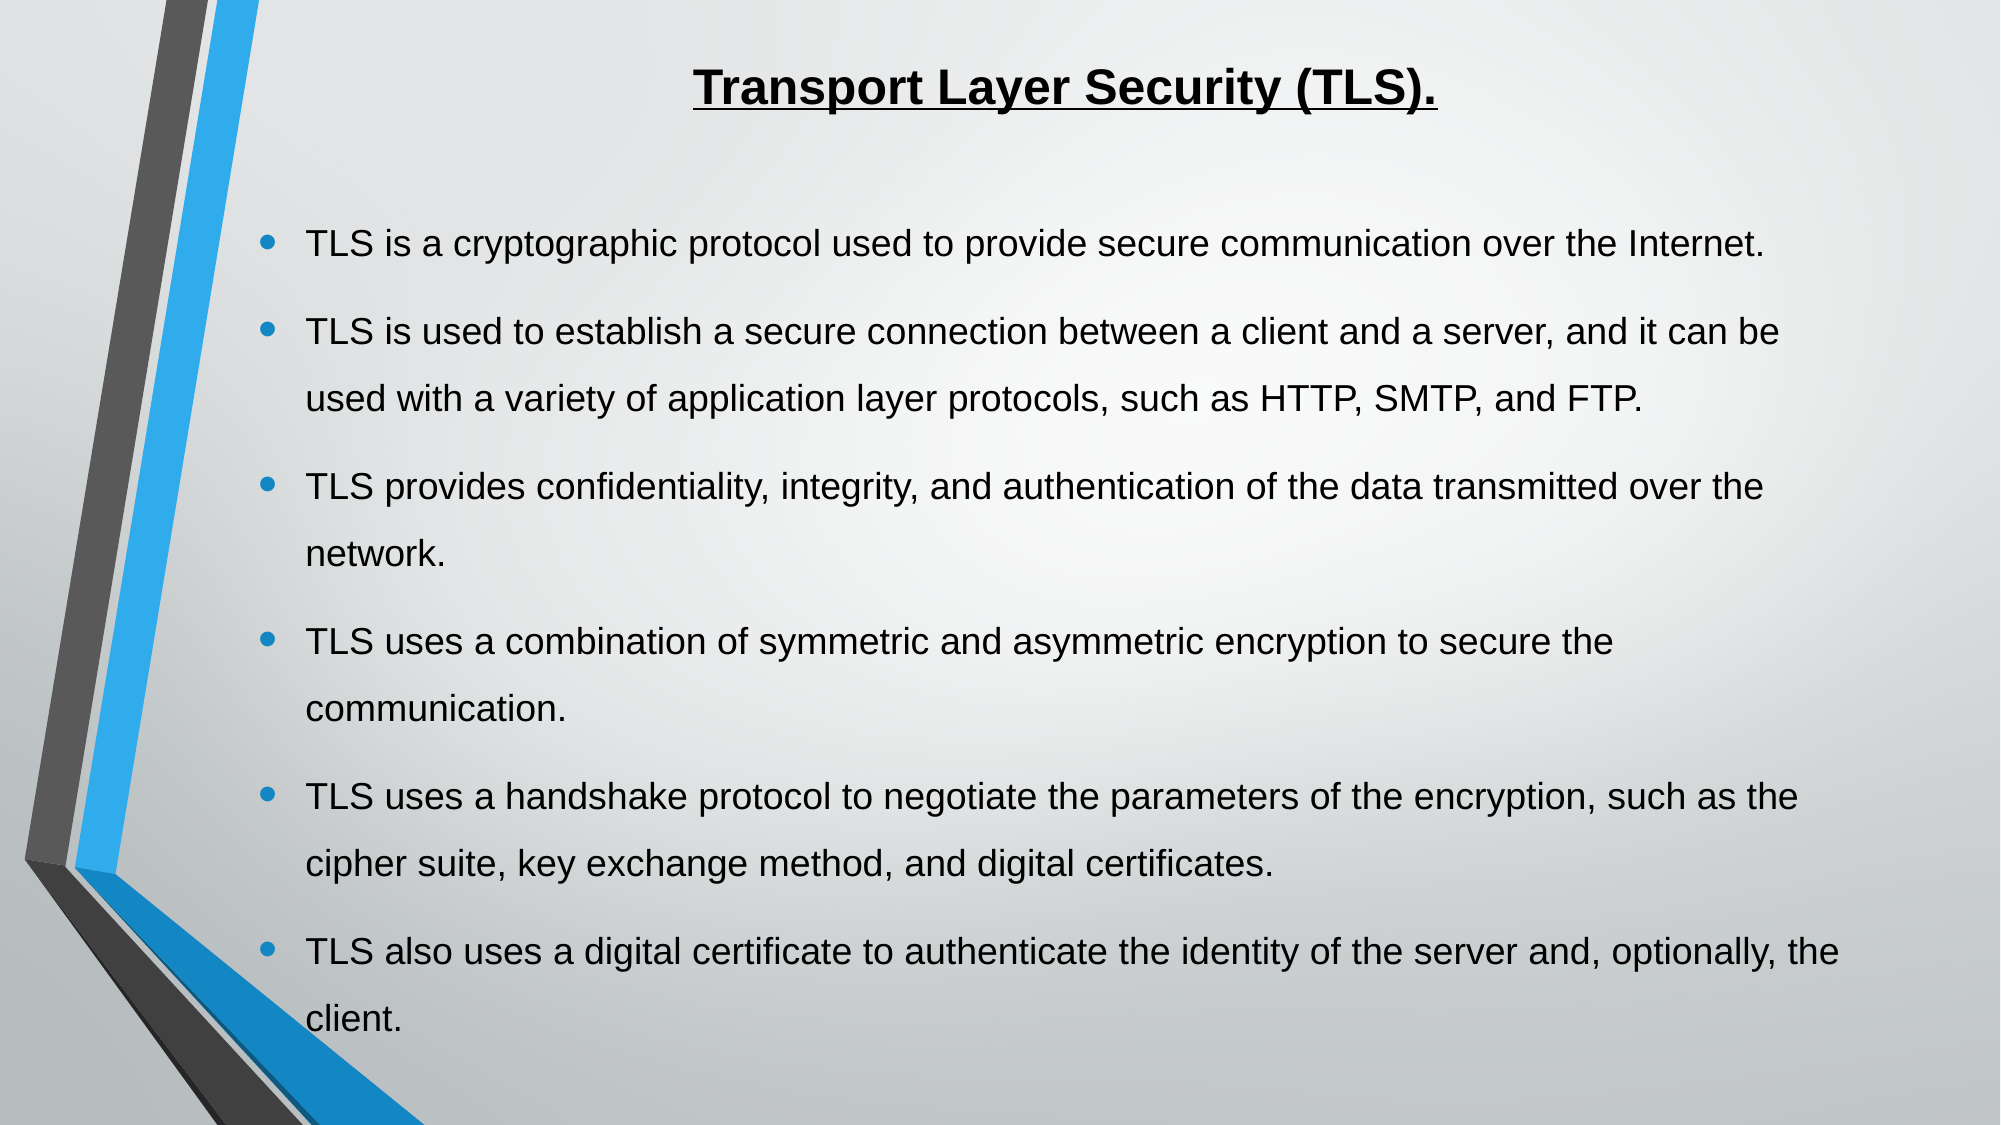

# Transport Layer Security (TLS).
TLS is a cryptographic protocol used to provide secure communication over the Internet.
TLS is used to establish a secure connection between a client and a server, and it can be used with a variety of application layer protocols, such as HTTP, SMTP, and FTP.
TLS provides confidentiality, integrity, and authentication of the data transmitted over the network.
TLS uses a combination of symmetric and asymmetric encryption to secure the communication.
TLS uses a handshake protocol to negotiate the parameters of the encryption, such as the cipher suite, key exchange method, and digital certificates.
TLS also uses a digital certificate to authenticate the identity of the server and, optionally, the client.